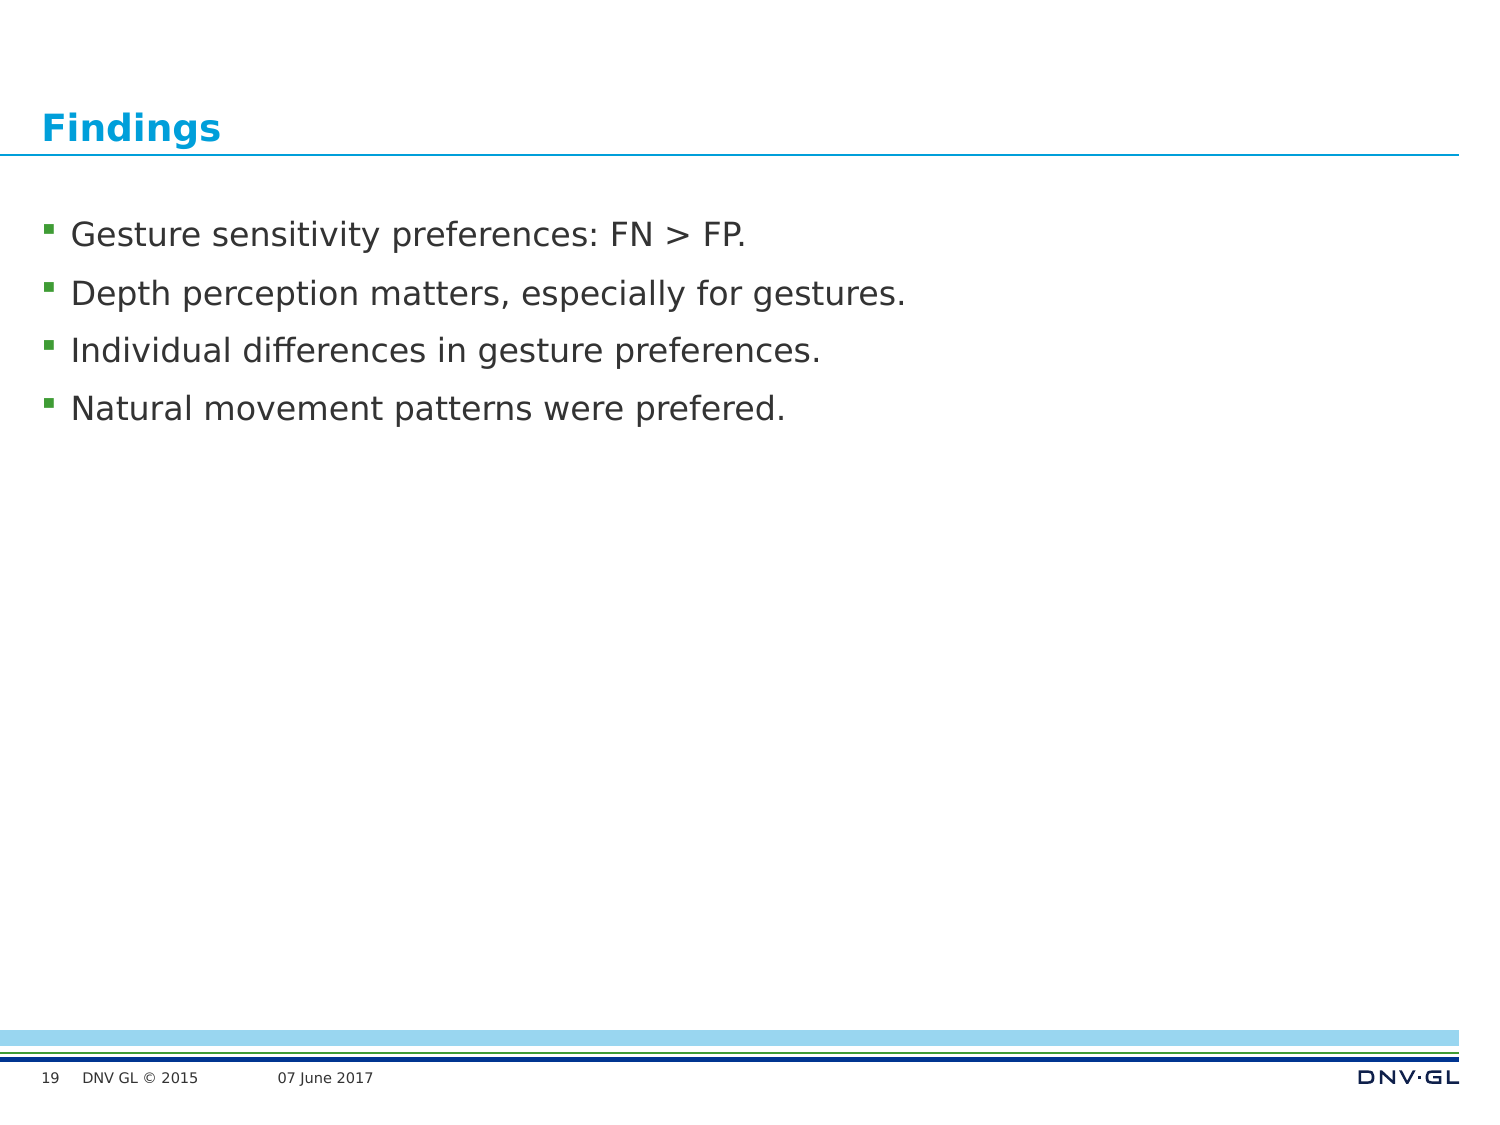

# Findings
Gesture sensitivity preferences: FN > FP.
Depth perception matters, especially for gestures.
Individual differences in gesture preferences.
Natural movement patterns were prefered.

19